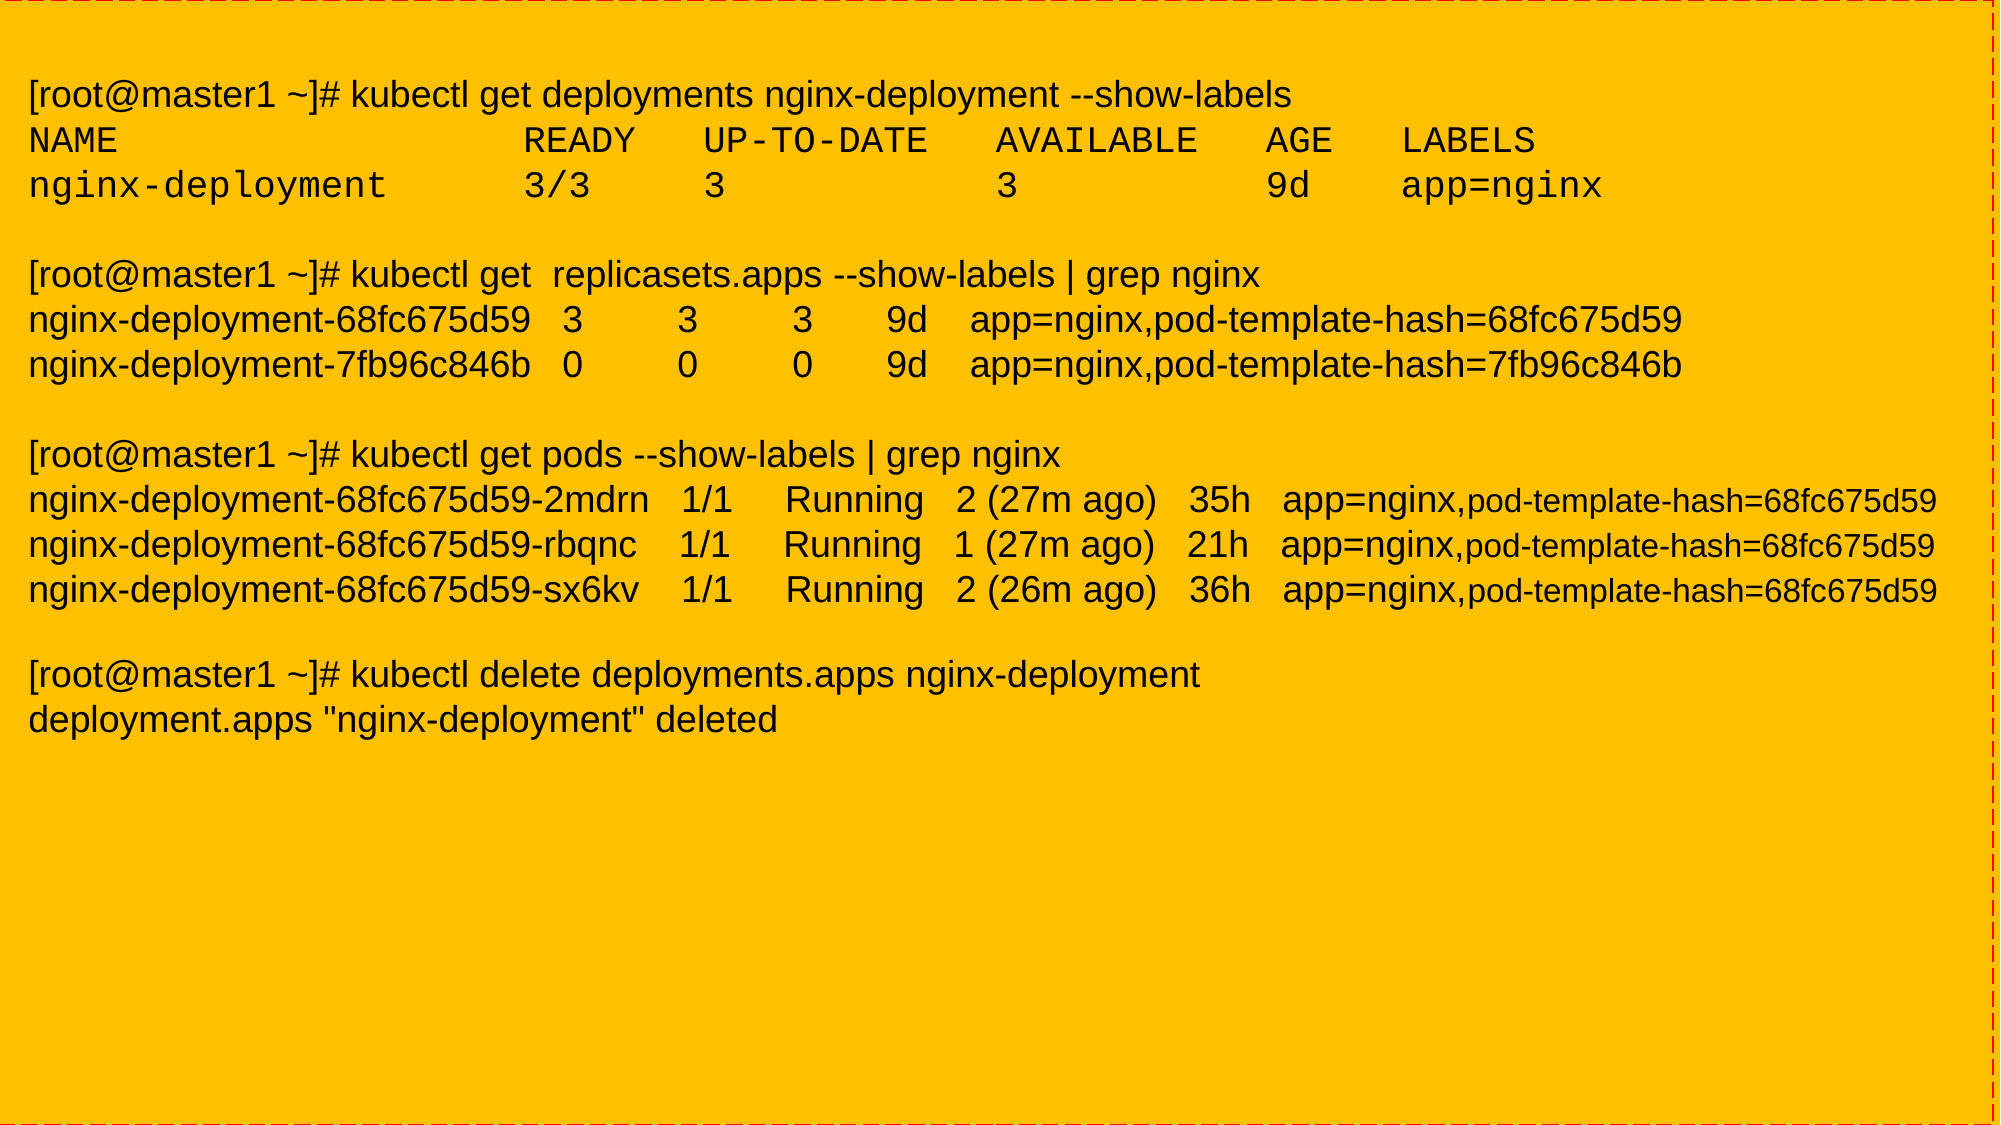

[root@master1 ~]# kubectl get deployments nginx-deployment --show-labels
NAME                  READY   UP-TO-DATE   AVAILABLE   AGE   LABELS
nginx-deployment      3/3     3            3           9d    app=nginx

[root@master1 ~]# kubectl get  replicasets.apps --show-labels | grep nginx
nginx-deployment-68fc675d59   3         3         3       9d    app=nginx,pod-template-hash=68fc675d59
nginx-deployment-7fb96c846b   0         0         0       9d    app=nginx,pod-template-hash=7fb96c846b

[root@master1 ~]# kubectl get pods --show-labels | grep nginx
nginx-deployment-68fc675d59-2mdrn   1/1     Running   2 (27m ago)   35h   app=nginx,pod-template-hash=68fc675d59
nginx-deployment-68fc675d59-rbqnc    1/1     Running   1 (27m ago)   21h   app=nginx,pod-template-hash=68fc675d59
nginx-deployment-68fc675d59-sx6kv    1/1     Running   2 (26m ago)   36h   app=nginx,pod-template-hash=68fc675d59

[root@master1 ~]# kubectl delete deployments.apps nginx-deployment
deployment.apps "nginx-deployment" deleted